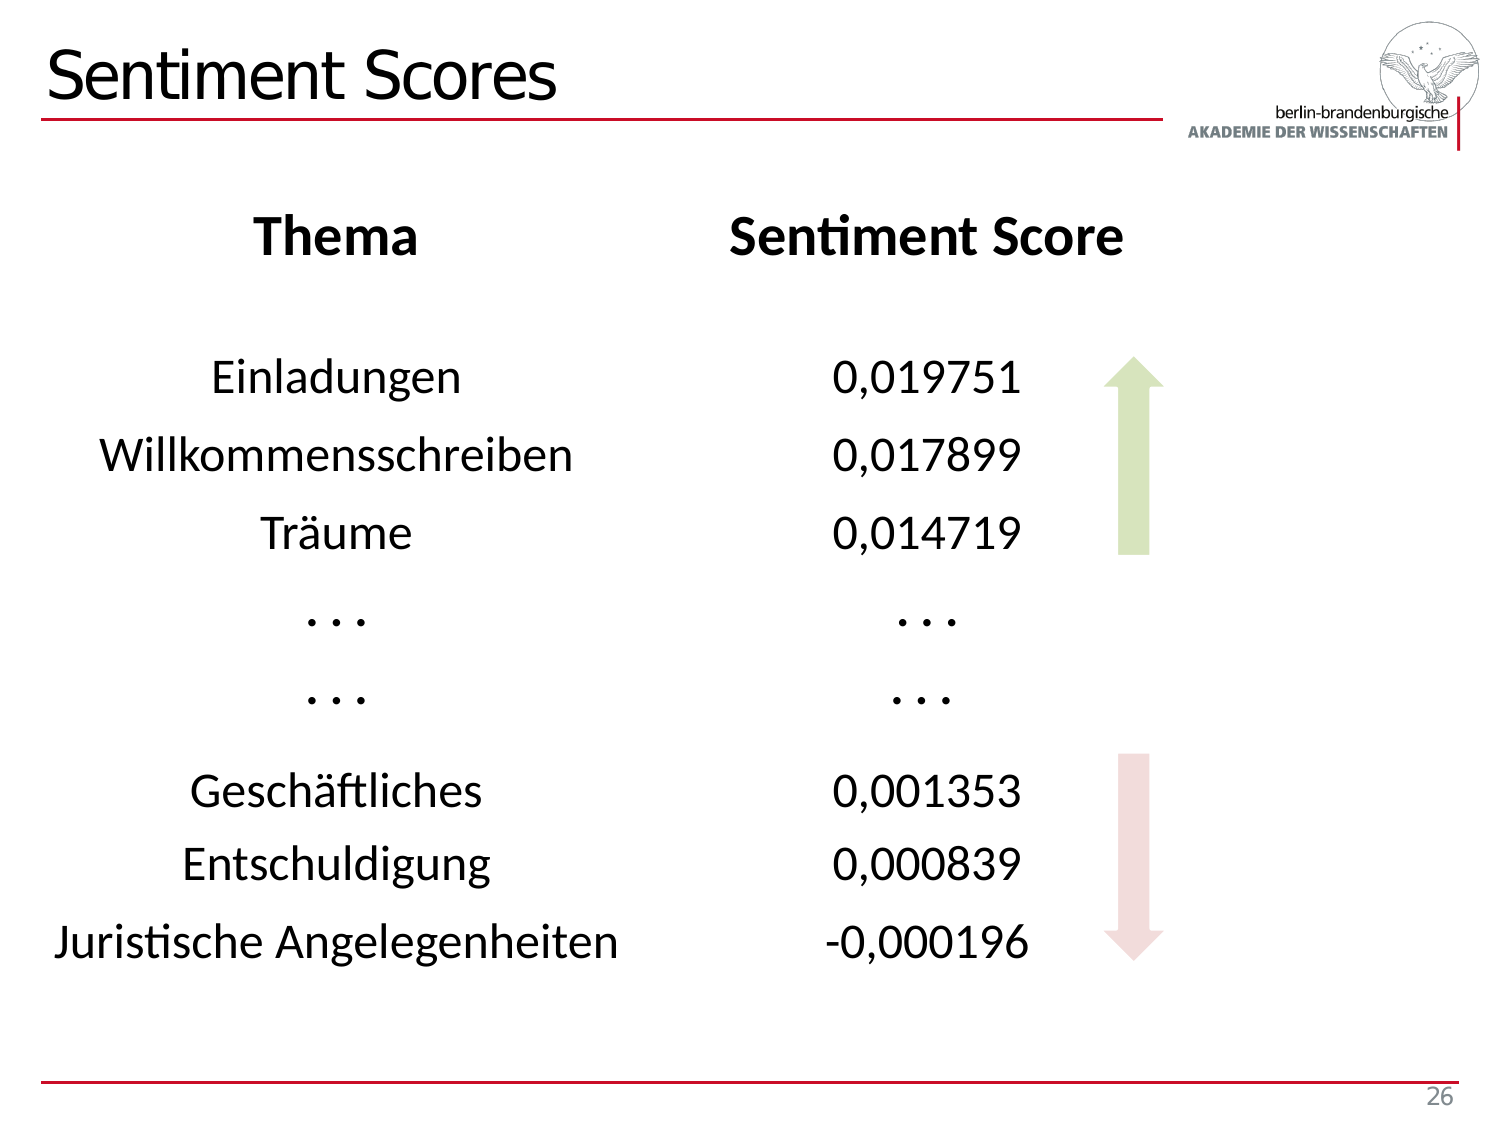

# Sentiment Scores
| Thema | Sentiment Score |
| --- | --- |
| Einladungen | 0,019751 |
| Willkommensschreiben | 0,017899 |
| Träume | 0,014719 |
| . . . | . . . |
| . . . | . . . |

| Geschäftliches | 0,001353 |
| --- | --- |
| Entschuldigung | 0,000839 |
| Juristische Angelegenheiten | -0,000196 |

26